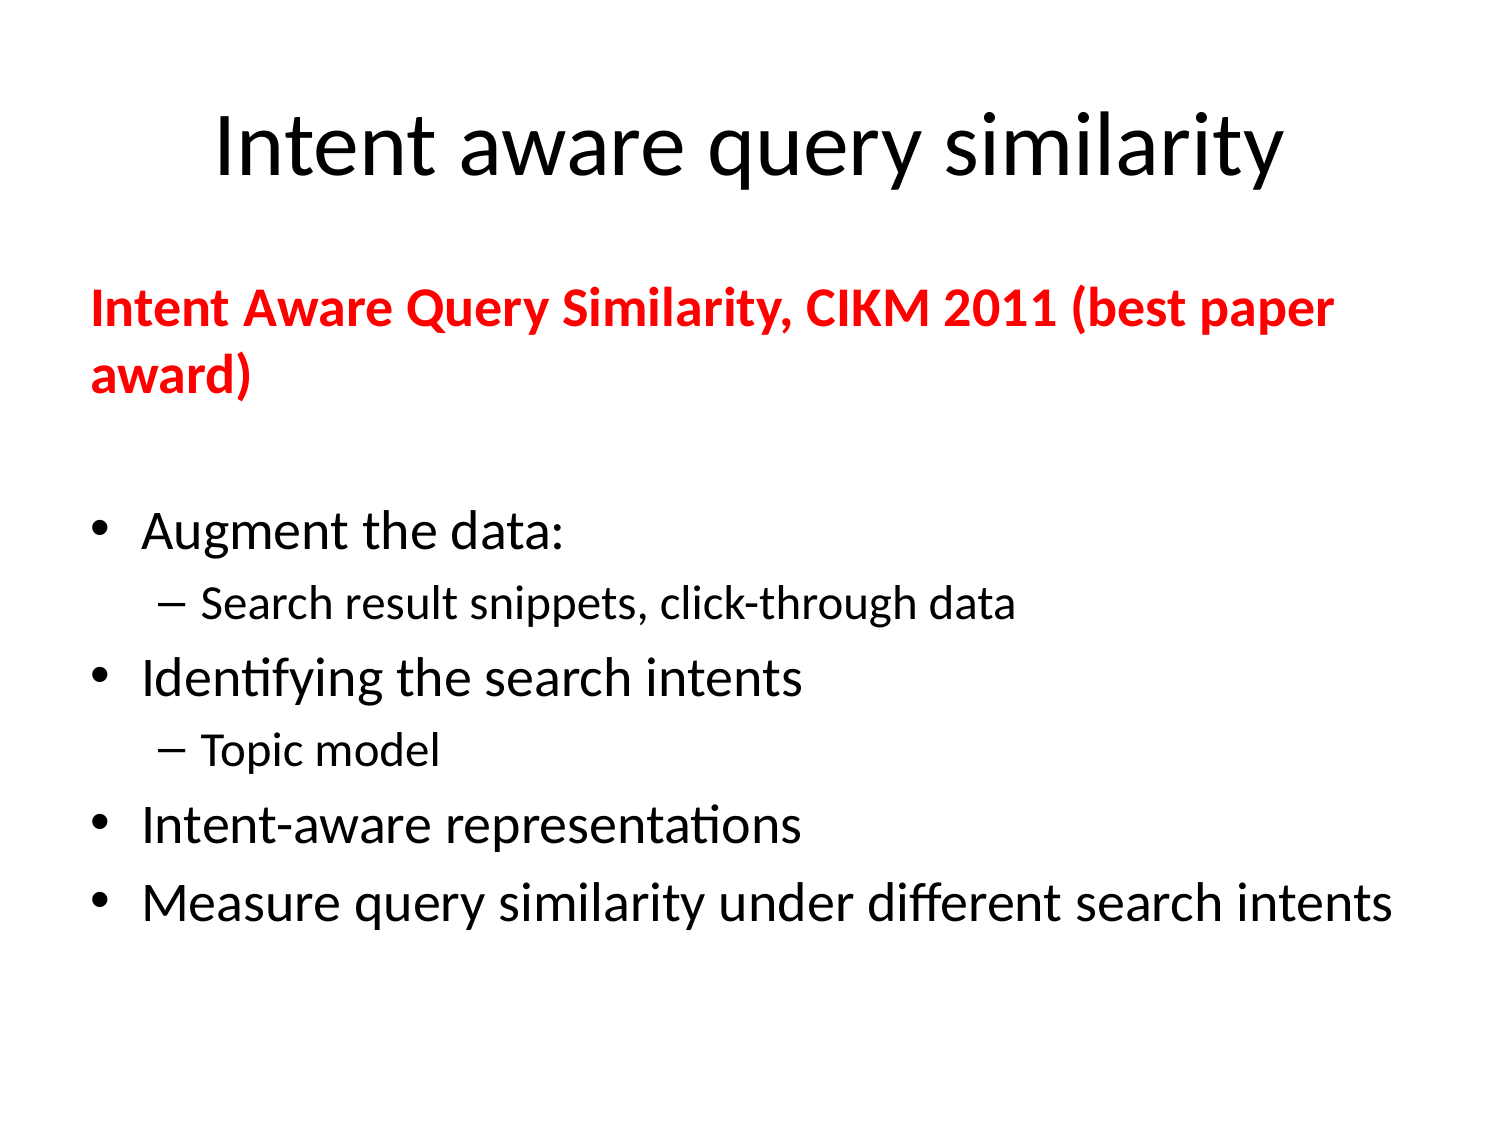

# Intent aware query similarity
Intent Aware Query Similarity, CIKM 2011 (best paper award)

Augment the data:
Search result snippets, click-through data
Identifying the search intents
Topic model
Intent-aware representations
Measure query similarity under different search intents